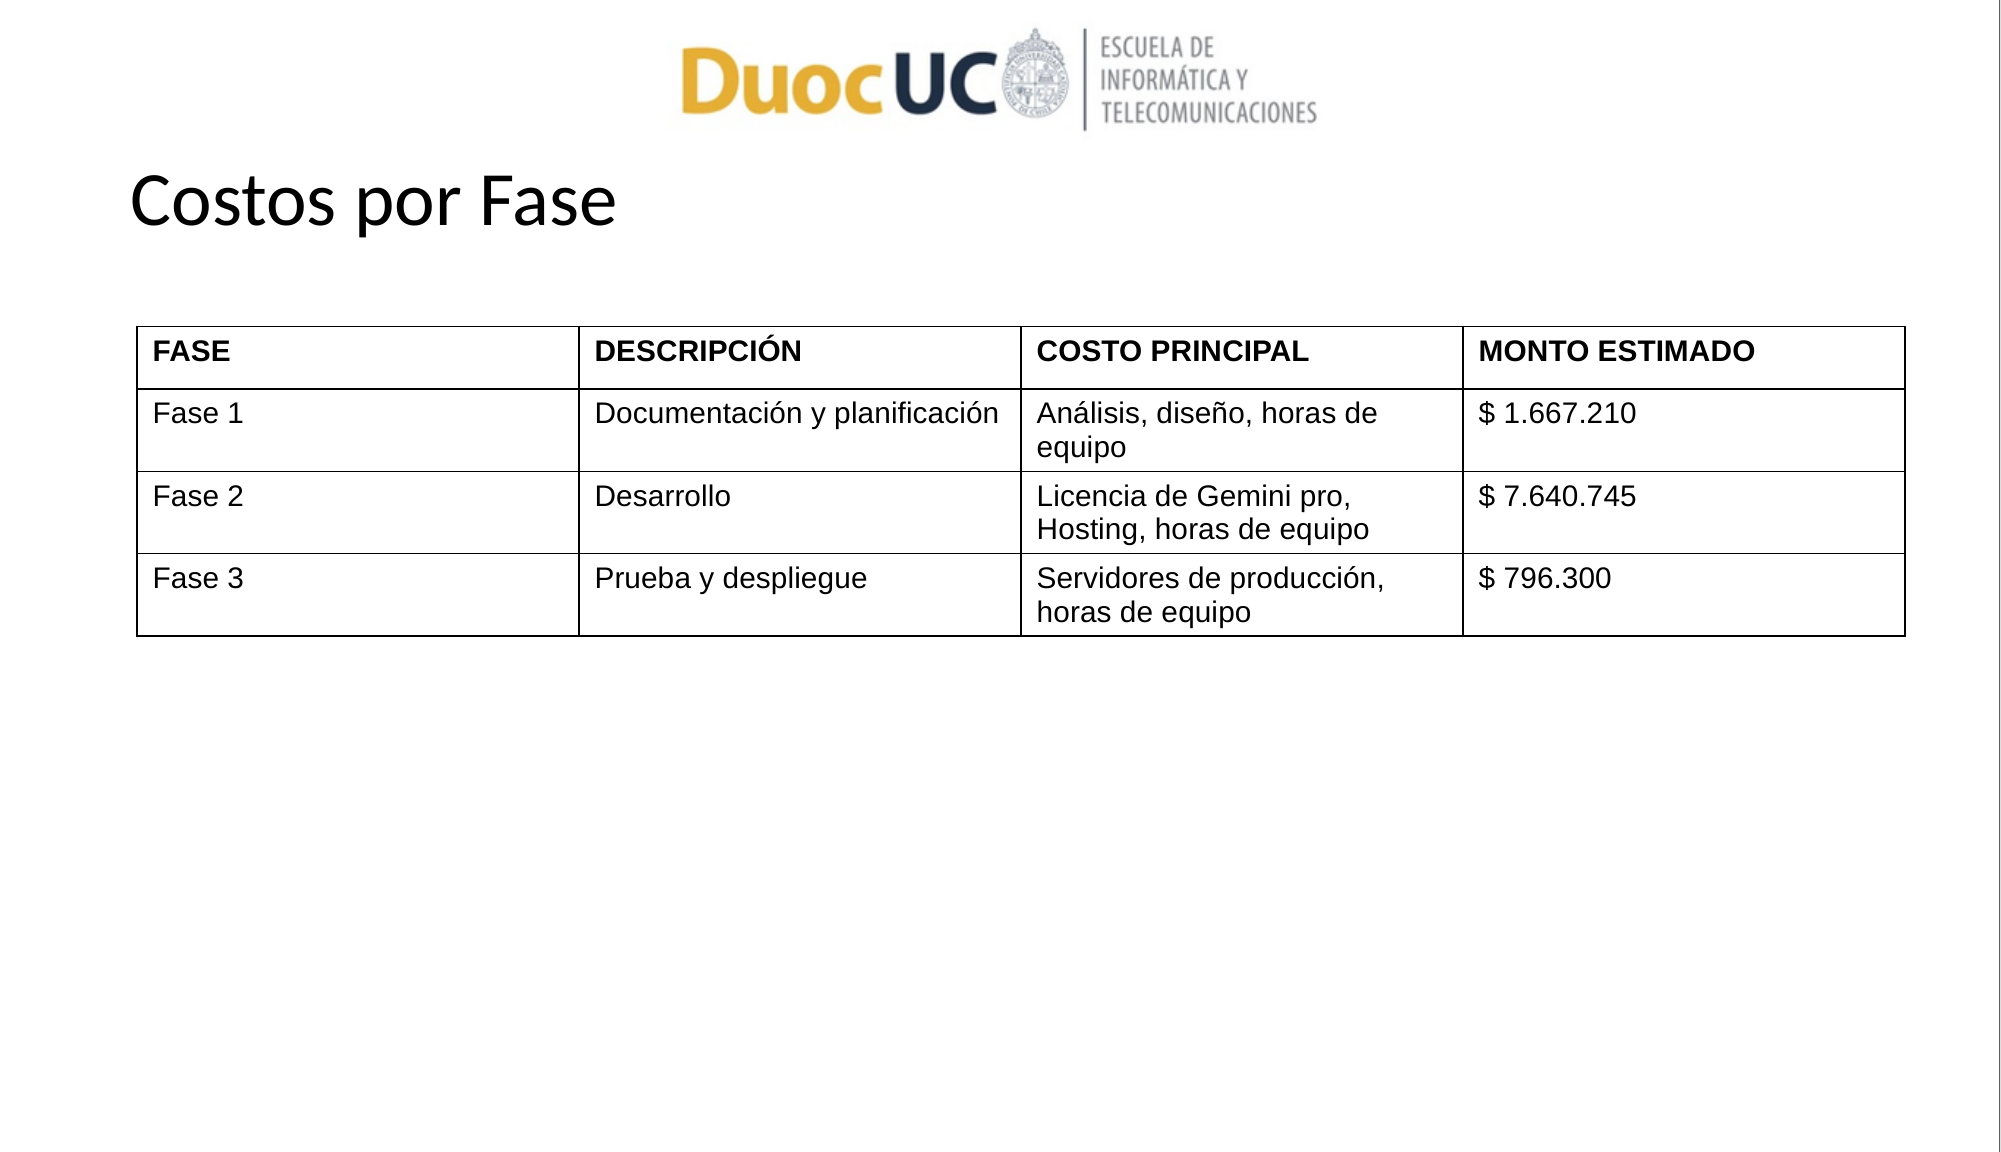

# Costos por Fase
| FASE | DESCRIPCIÓN | COSTO PRINCIPAL | MONTO ESTIMADO |
| --- | --- | --- | --- |
| Fase 1 | Documentación y planificación | Análisis, diseño, horas de equipo | $ 1.667.210 |
| Fase 2 | Desarrollo | Licencia de Gemini pro, Hosting, horas de equipo | $ 7.640.745 |
| Fase 3 | Prueba y despliegue | Servidores de producción, horas de equipo | $ 796.300 |